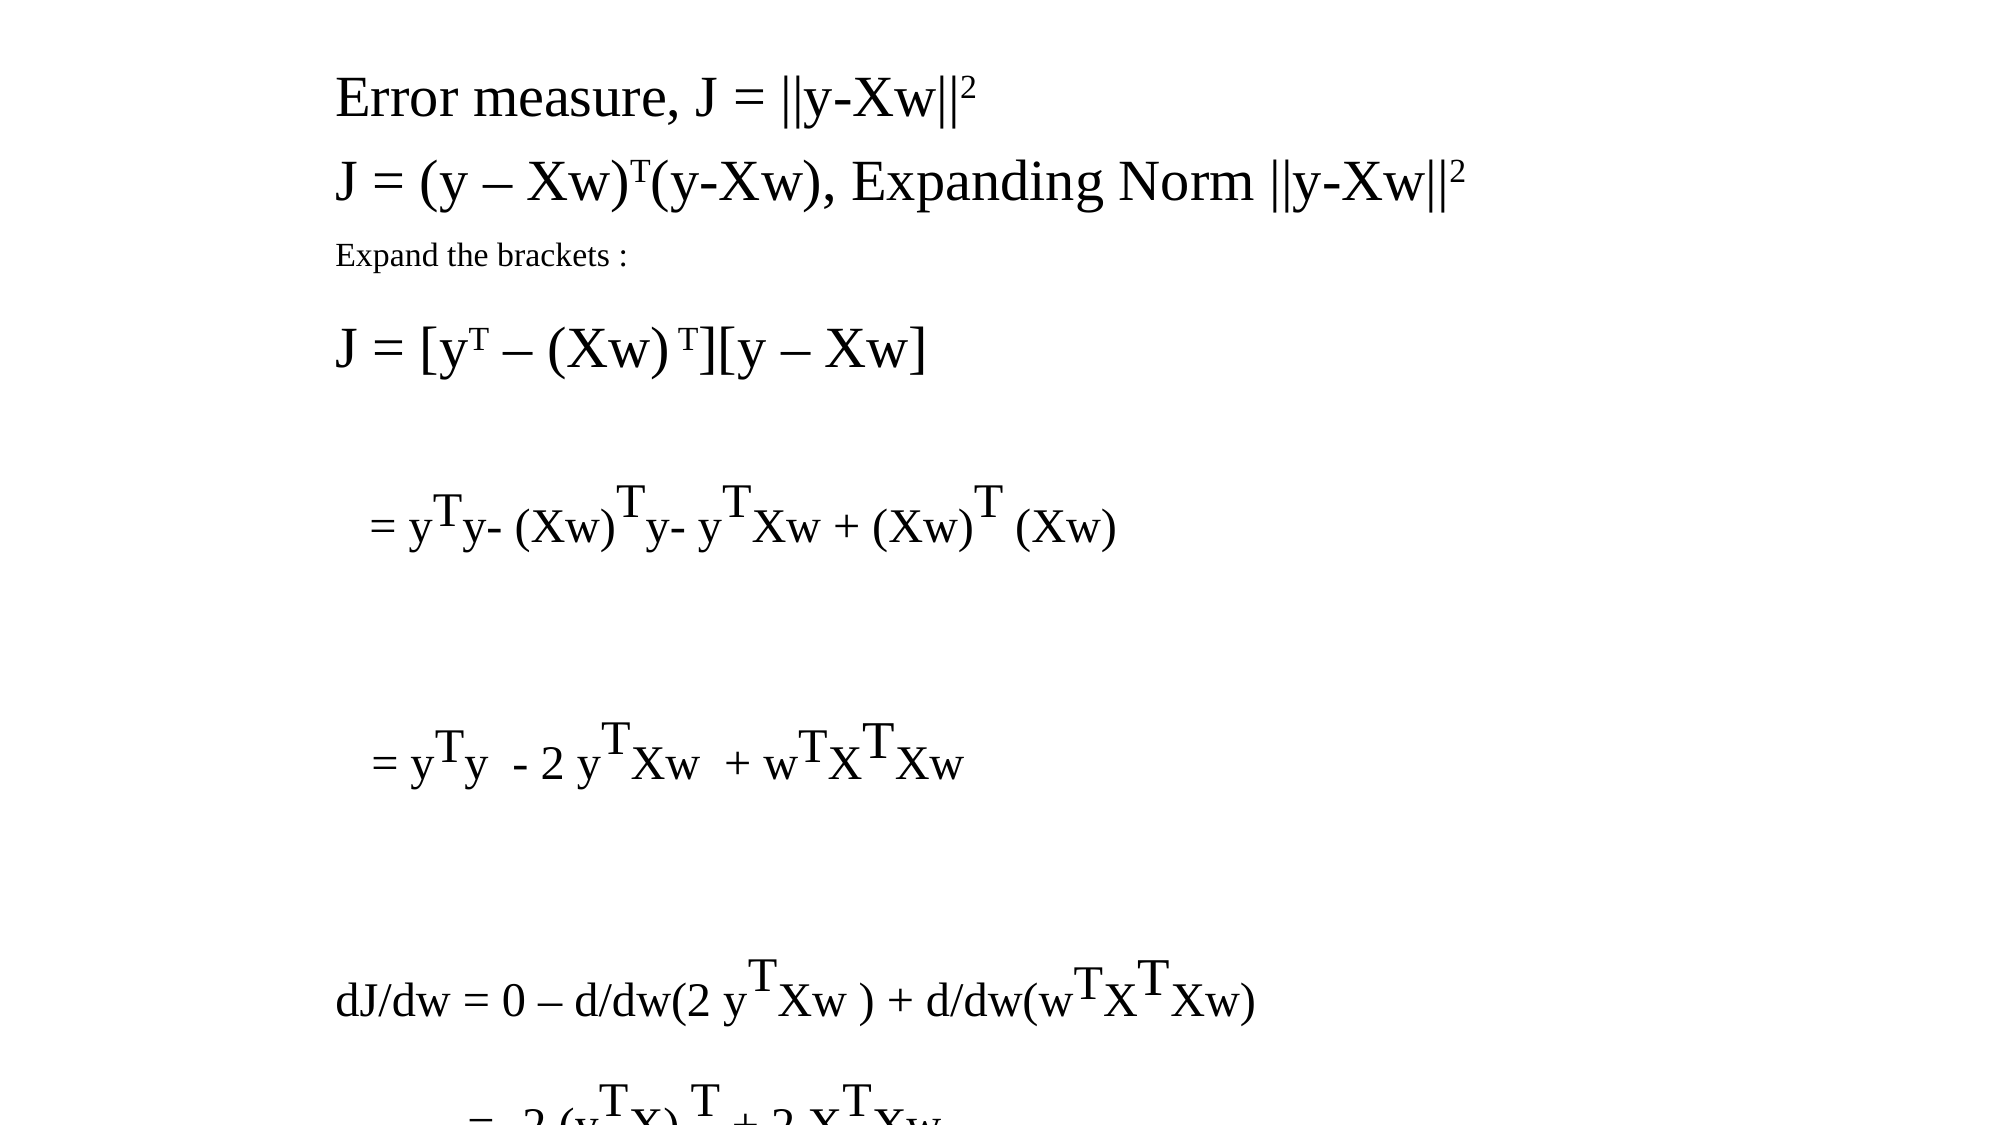

Error measure, J = ||y-Xw||2
J = (y – Xw)T(y-Xw), Expanding Norm ||y-Xw||2
Expand the brackets :
J = [yT – (Xw) T][y – Xw]

    = yTy- (Xw)Ty- yTXw + (Xw)T (Xw)

   = yTy  - 2 yTXw  + wTXTXw

dJ/dw = 0 – d/dw(2 yTXw ) + d/dw(wTXTXw)
           = -2 (yTX) T + 2 XTXw